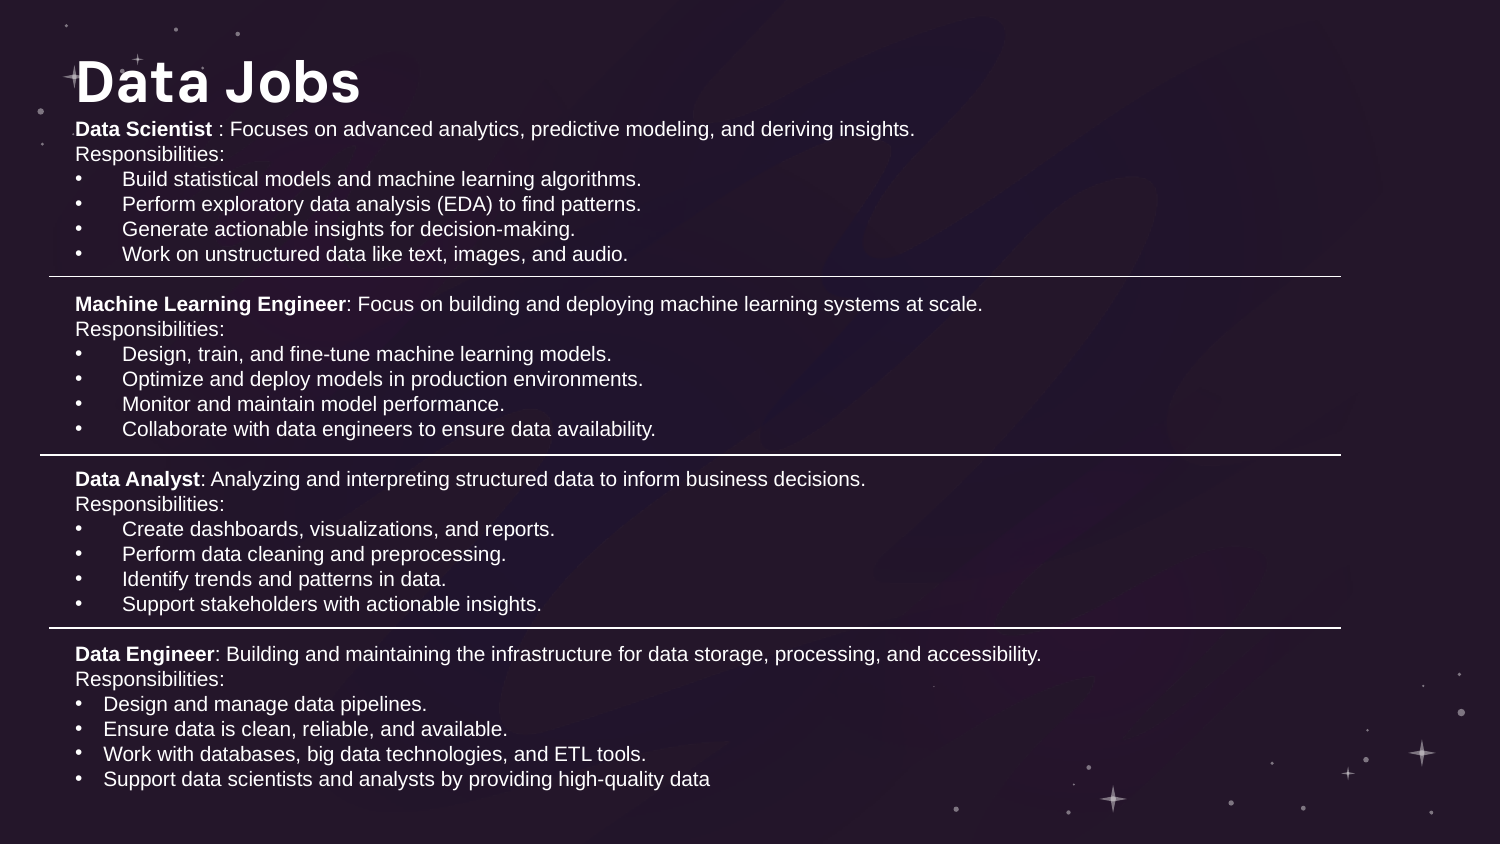

Data Jobs
Data Scientist : Focuses on advanced analytics, predictive modeling, and deriving insights.
Responsibilities:
Build statistical models and machine learning algorithms.
Perform exploratory data analysis (EDA) to find patterns.
Generate actionable insights for decision-making.
Work on unstructured data like text, images, and audio.

Machine Learning Engineer: Focus on building and deploying machine learning systems at scale.
Responsibilities:
Design, train, and fine-tune machine learning models.
Optimize and deploy models in production environments.
Monitor and maintain model performance.
Collaborate with data engineers to ensure data availability.

Data Analyst: Analyzing and interpreting structured data to inform business decisions.
Responsibilities:
Create dashboards, visualizations, and reports.
Perform data cleaning and preprocessing.
Identify trends and patterns in data.
Support stakeholders with actionable insights.

Data Engineer: Building and maintaining the infrastructure for data storage, processing, and accessibility.
Responsibilities:
Design and manage data pipelines.
Ensure data is clean, reliable, and available.
Work with databases, big data technologies, and ETL tools.
Support data scientists and analysts by providing high-quality data